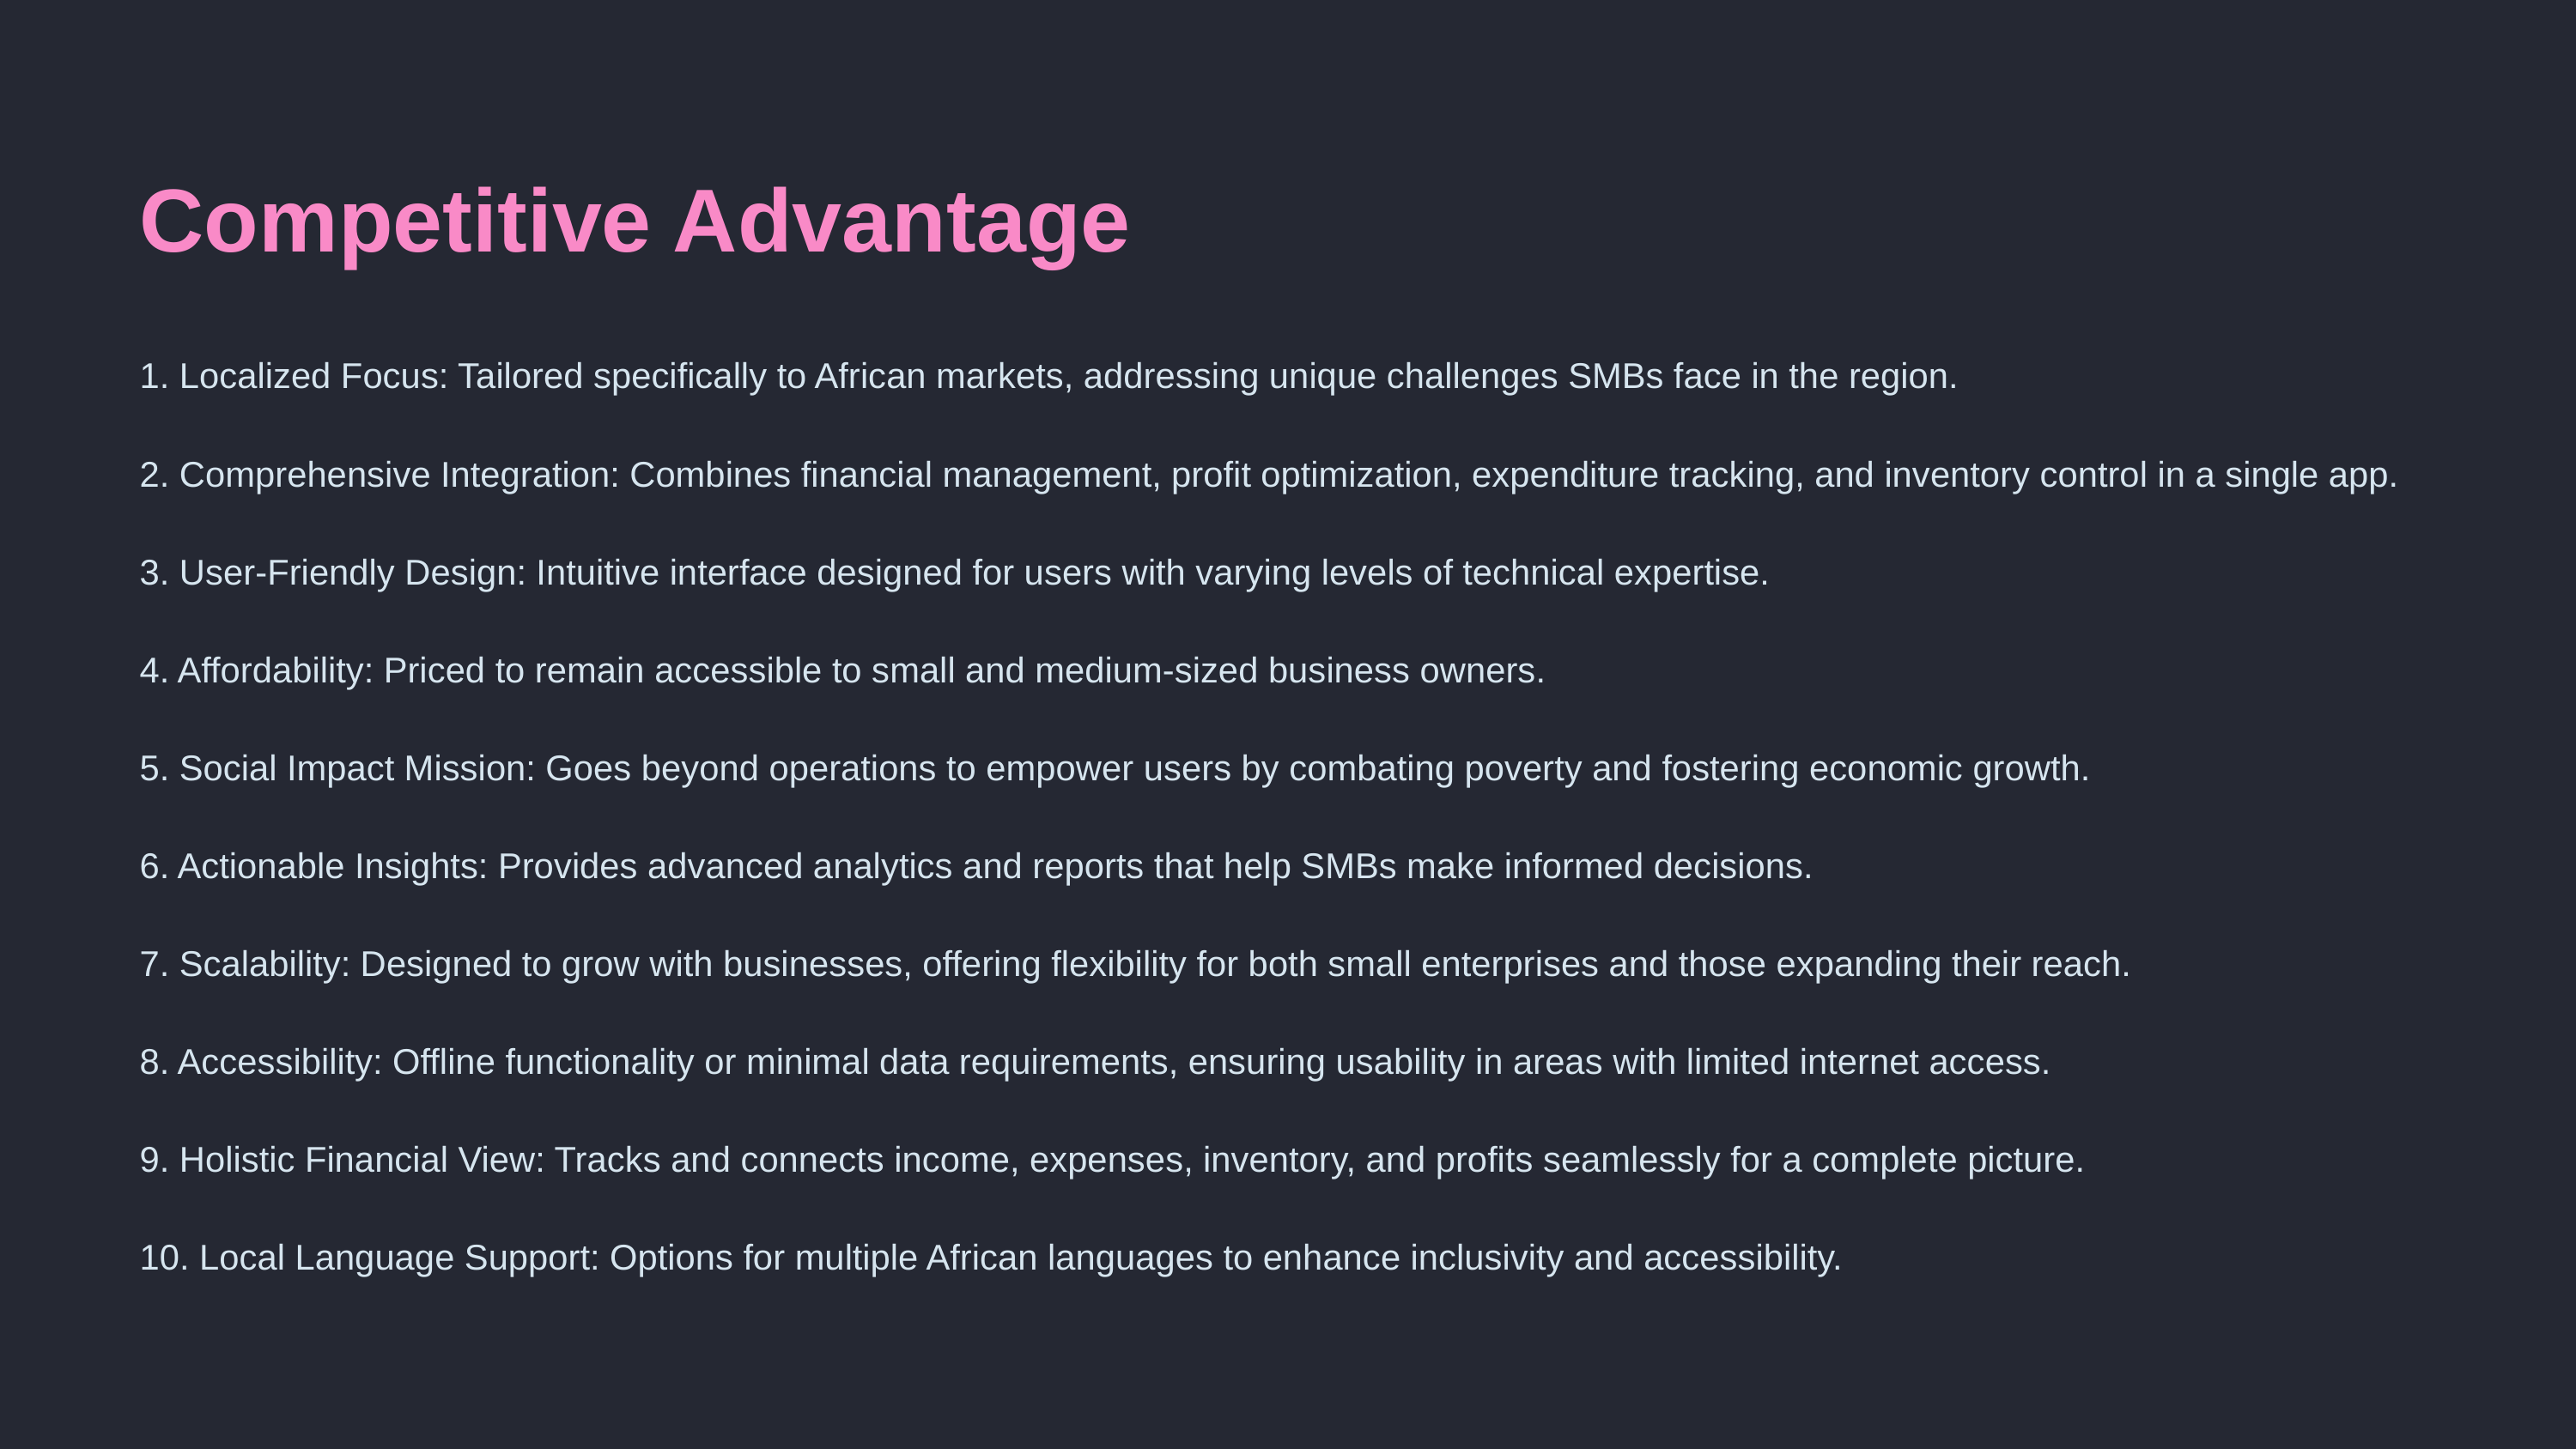

Competitive Advantage

1. Localized Focus: Tailored specifically to African markets, addressing unique challenges SMBs face in the region.

2. Comprehensive Integration: Combines financial management, profit optimization, expenditure tracking, and inventory control in a single app.

3. User-Friendly Design: Intuitive interface designed for users with varying levels of technical expertise.

4. Affordability: Priced to remain accessible to small and medium-sized business owners.

5. Social Impact Mission: Goes beyond operations to empower users by combating poverty and fostering economic growth.

6. Actionable Insights: Provides advanced analytics and reports that help SMBs make informed decisions.

7. Scalability: Designed to grow with businesses, offering flexibility for both small enterprises and those expanding their reach.

8. Accessibility: Offline functionality or minimal data requirements, ensuring usability in areas with limited internet access.

9. Holistic Financial View: Tracks and connects income, expenses, inventory, and profits seamlessly for a complete picture.

10. Local Language Support: Options for multiple African languages to enhance inclusivity and accessibility.